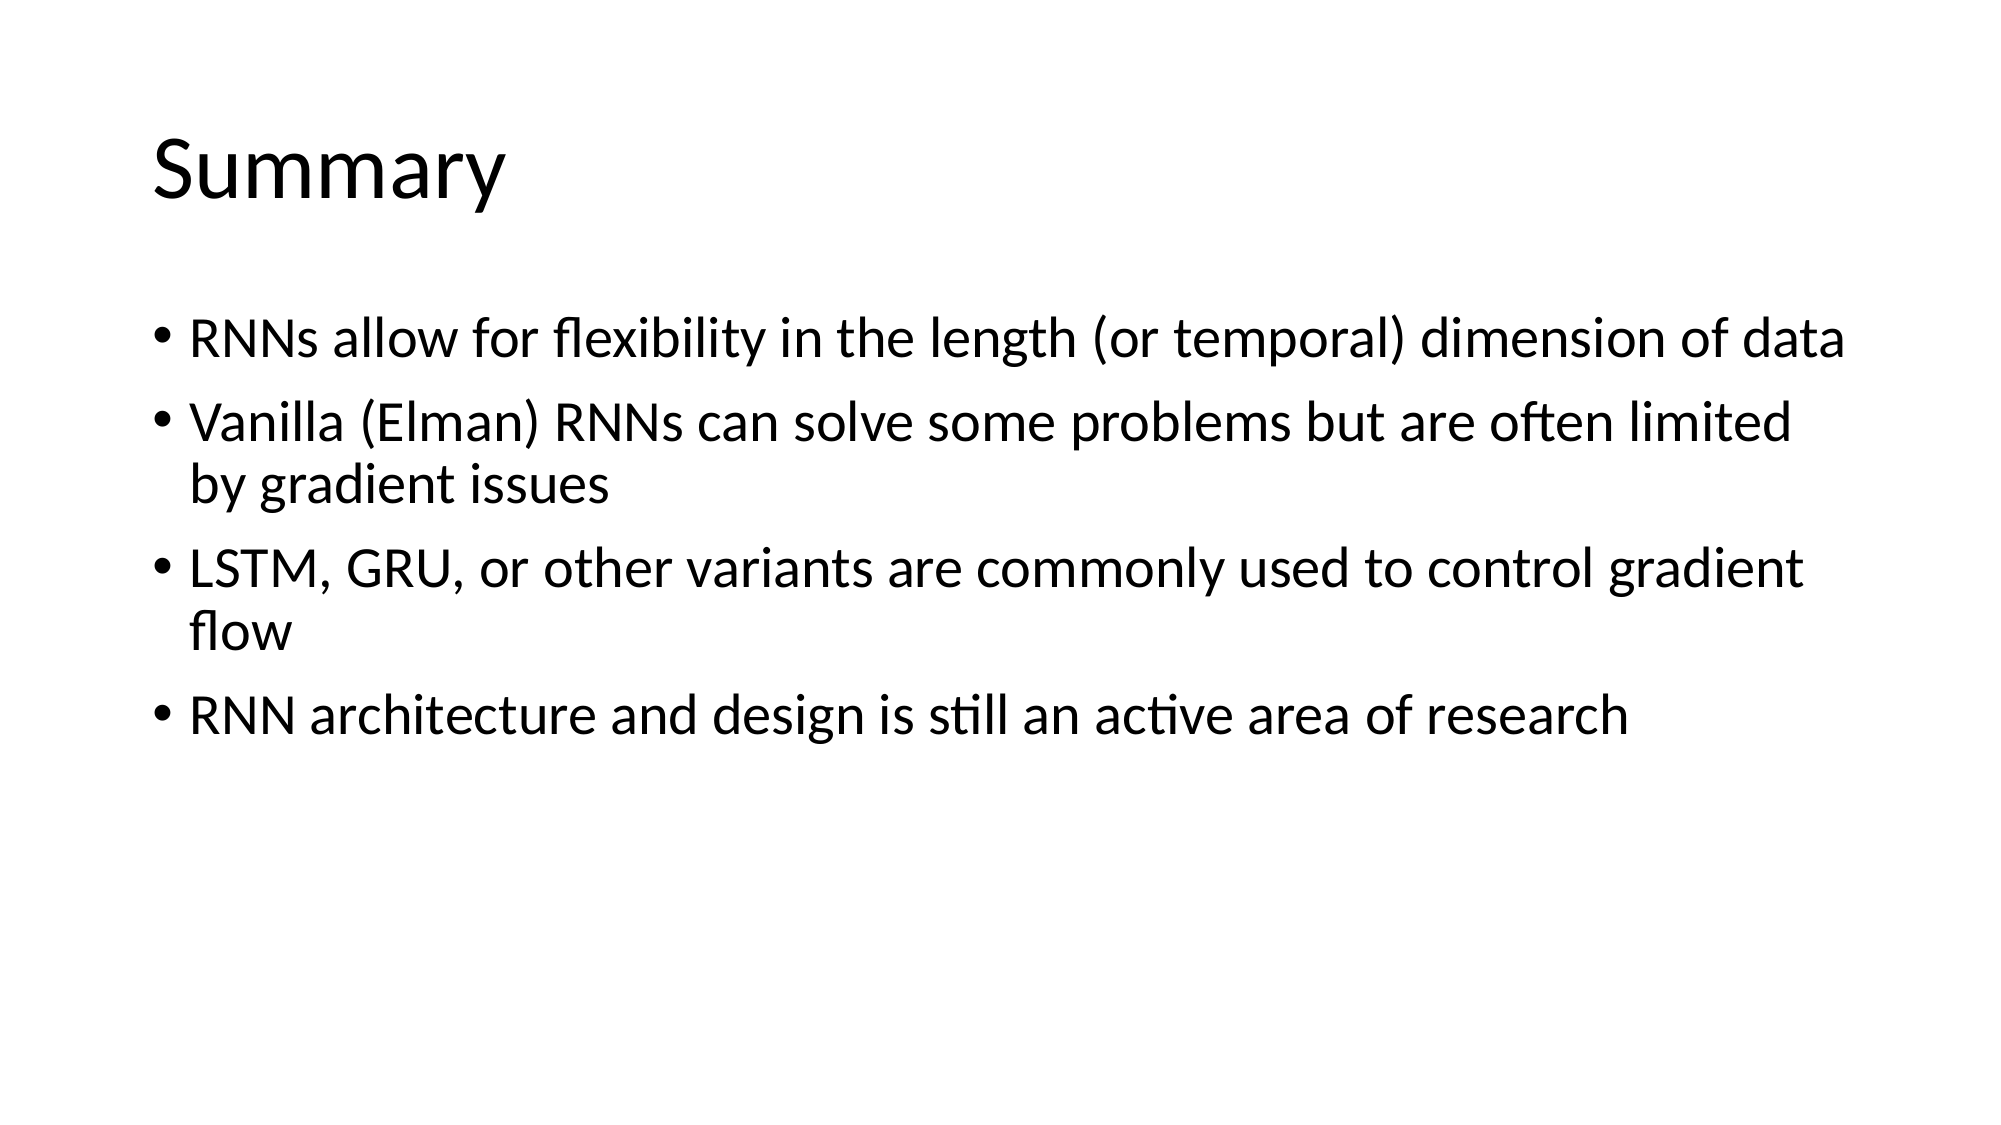

# Summary
RNNs allow for flexibility in the length (or temporal) dimension of data
Vanilla (Elman) RNNs can solve some problems but are often limited by gradient issues
LSTM, GRU, or other variants are commonly used to control gradient flow
RNN architecture and design is still an active area of research